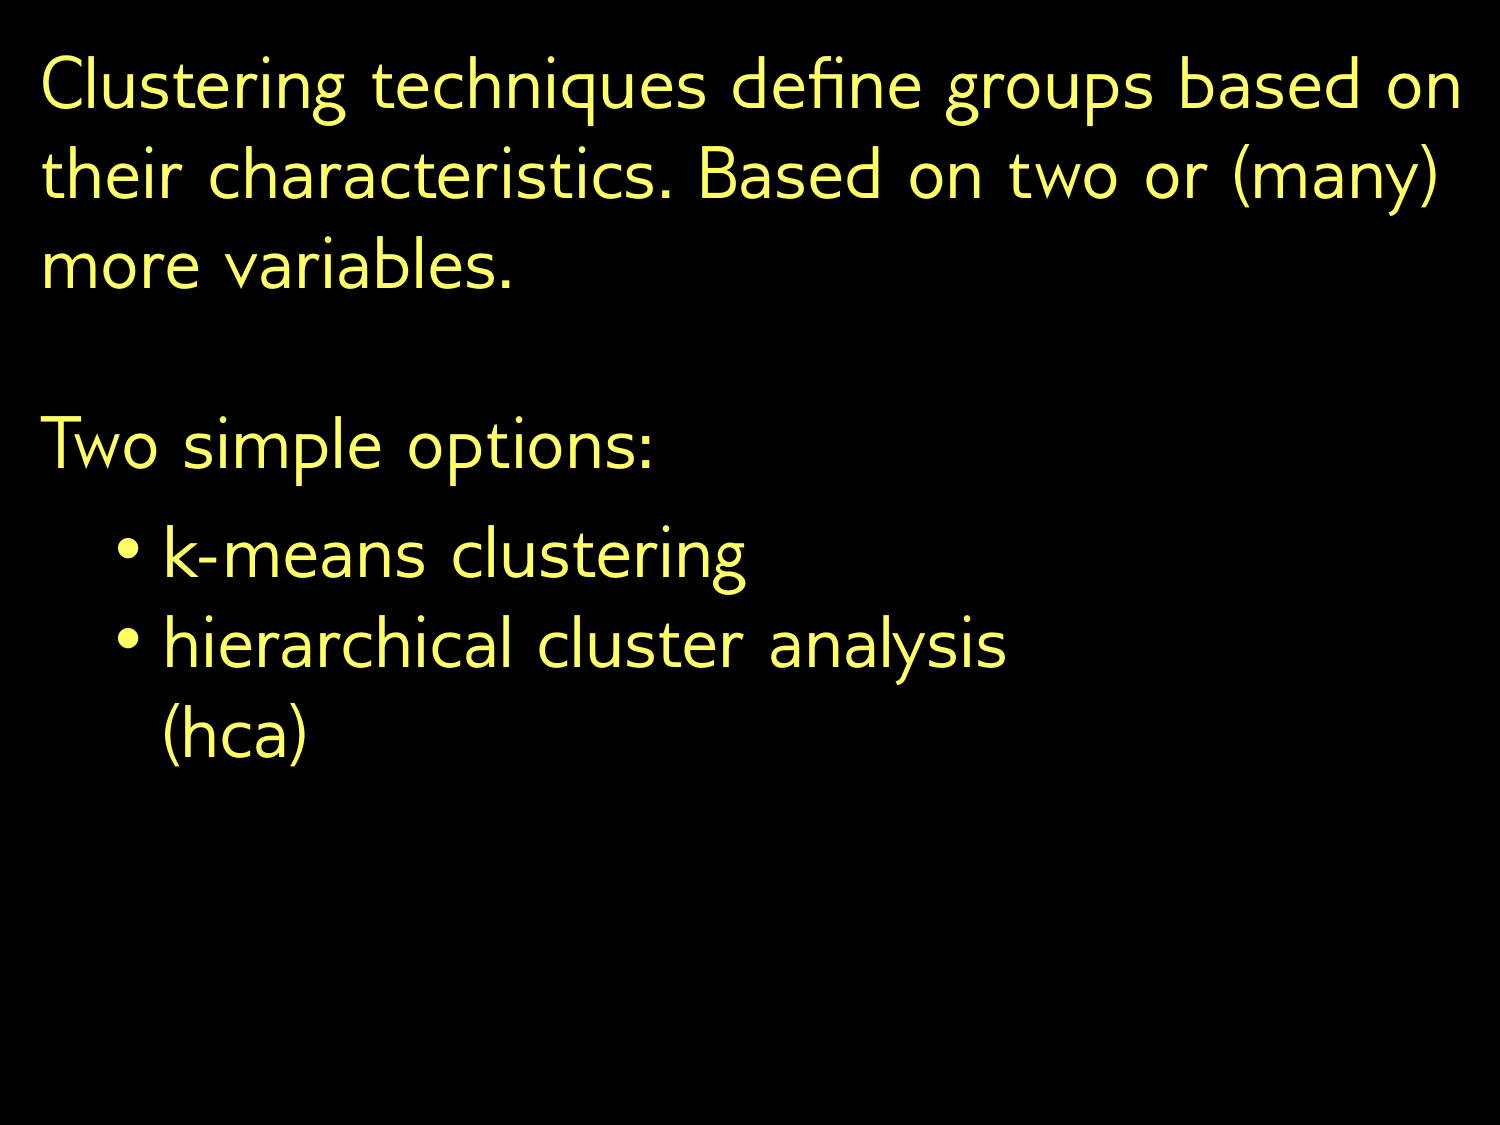

# Clustering techniques define groups based on their characteristics. Based on two or (many) more variables. Two simple options:

k-means clustering
hierarchical cluster analysis (hca)